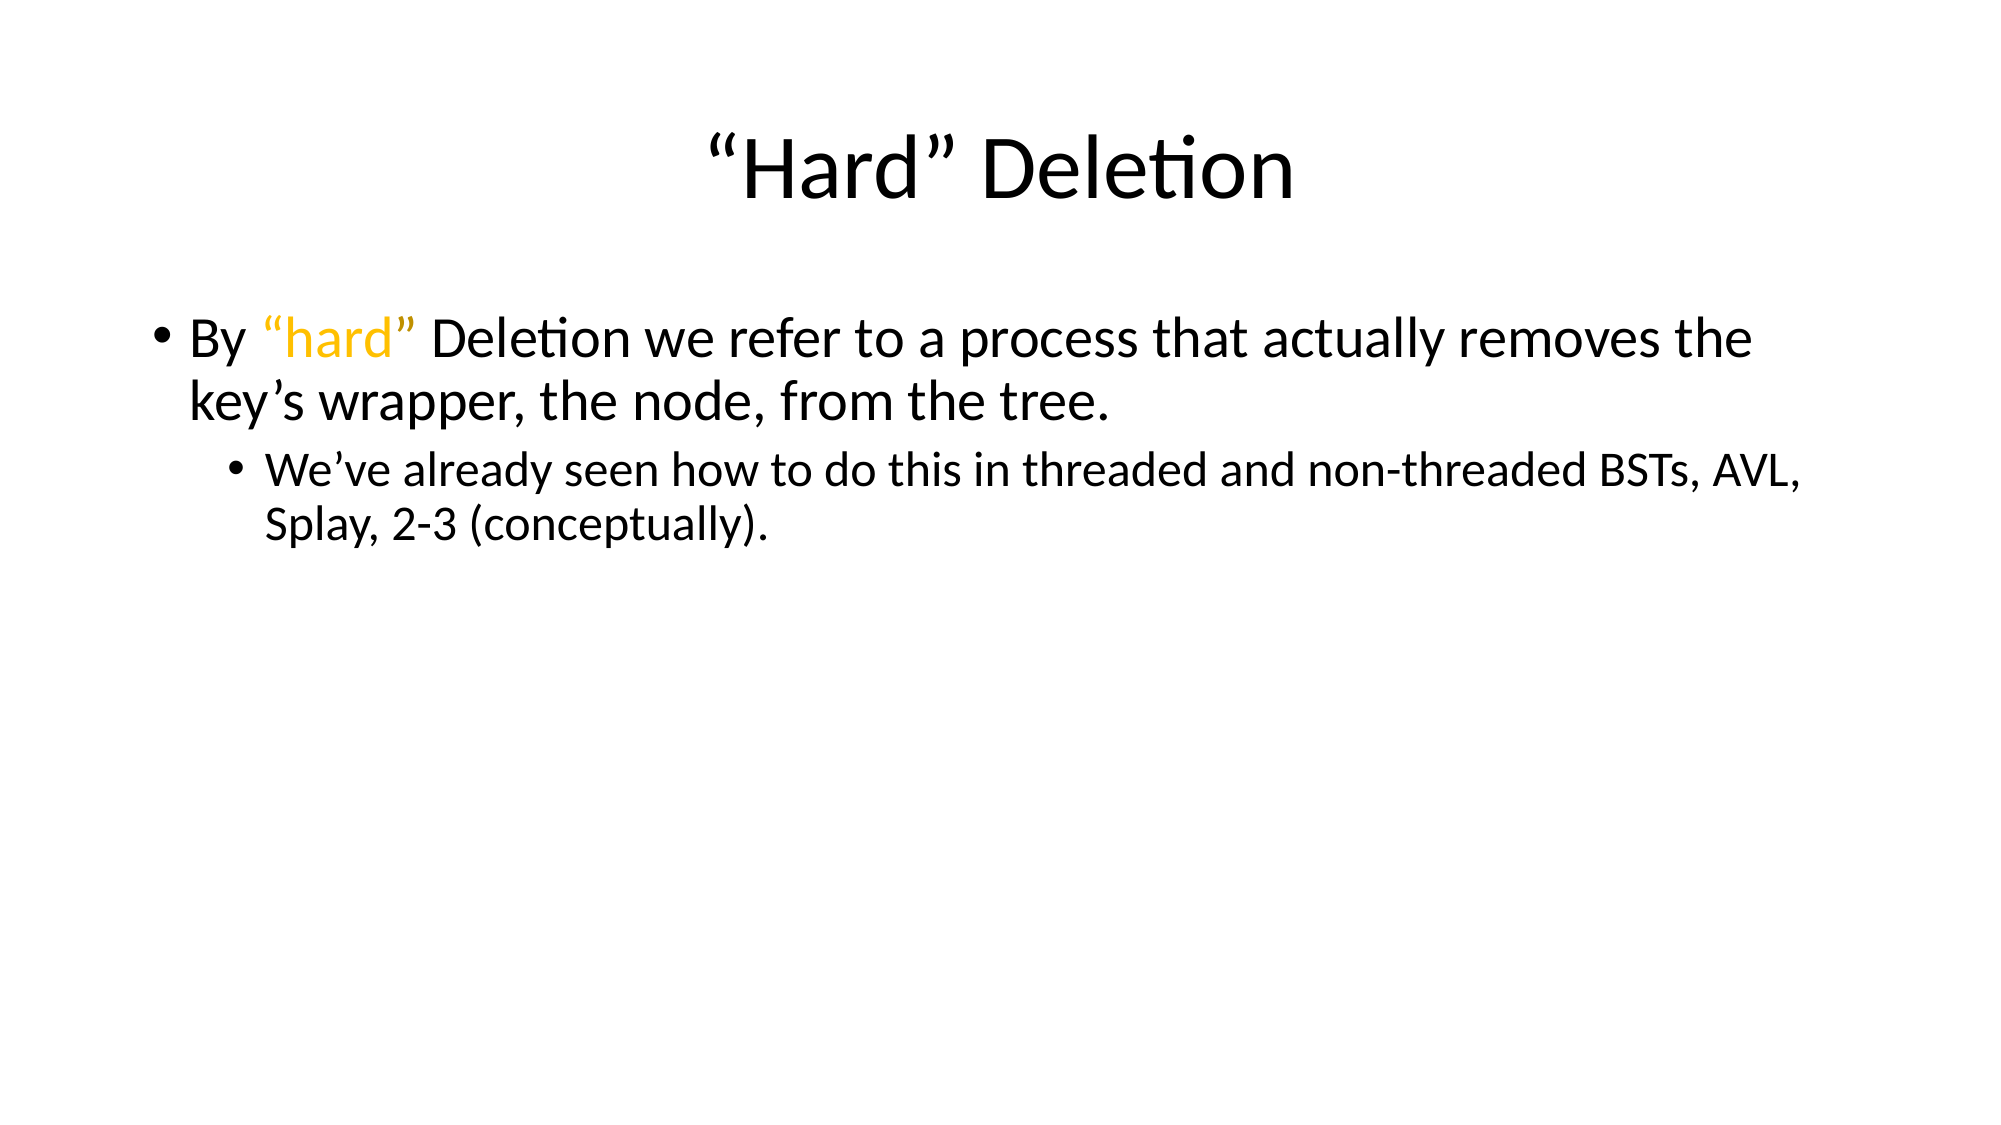

# “Hard” Deletion
By “hard” Deletion we refer to a process that actually removes the key’s wrapper, the node, from the tree.
We’ve already seen how to do this in threaded and non-threaded BSTs, AVL,  Splay, 2-3 (conceptually).